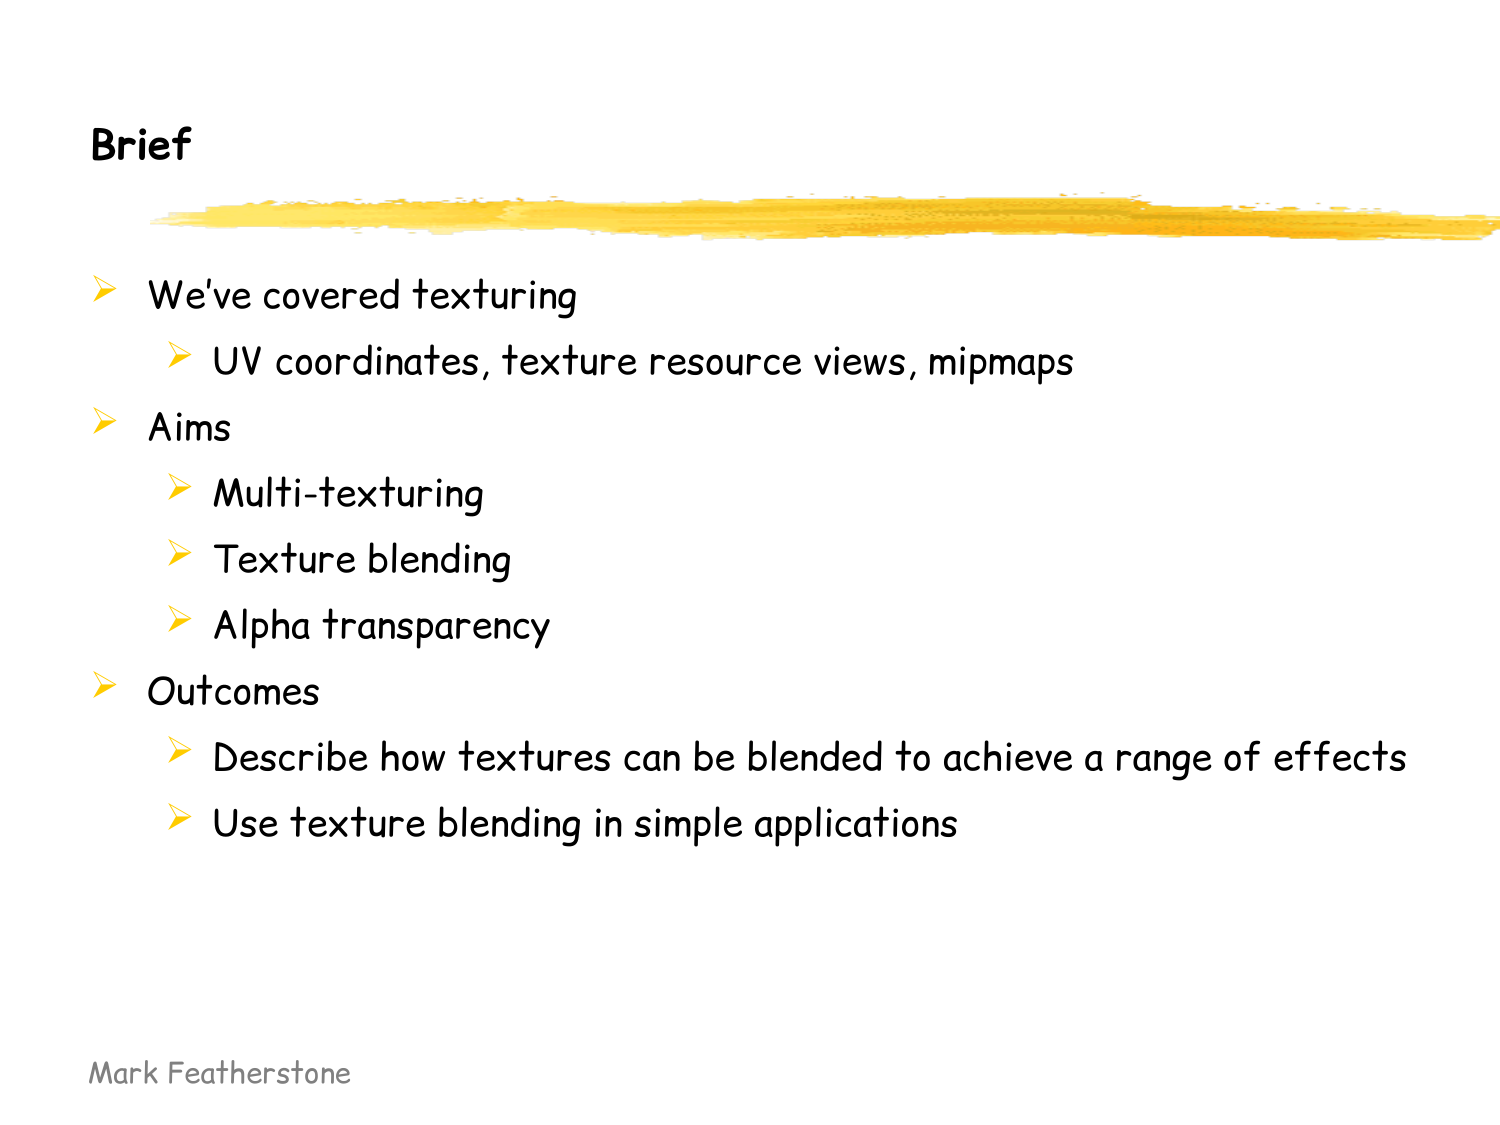

# Brief
We’ve covered texturing
UV coordinates, texture resource views, mipmaps
Aims
Multi-texturing
Texture blending
Alpha transparency
Outcomes
Describe how textures can be blended to achieve a range of effects
Use texture blending in simple applications